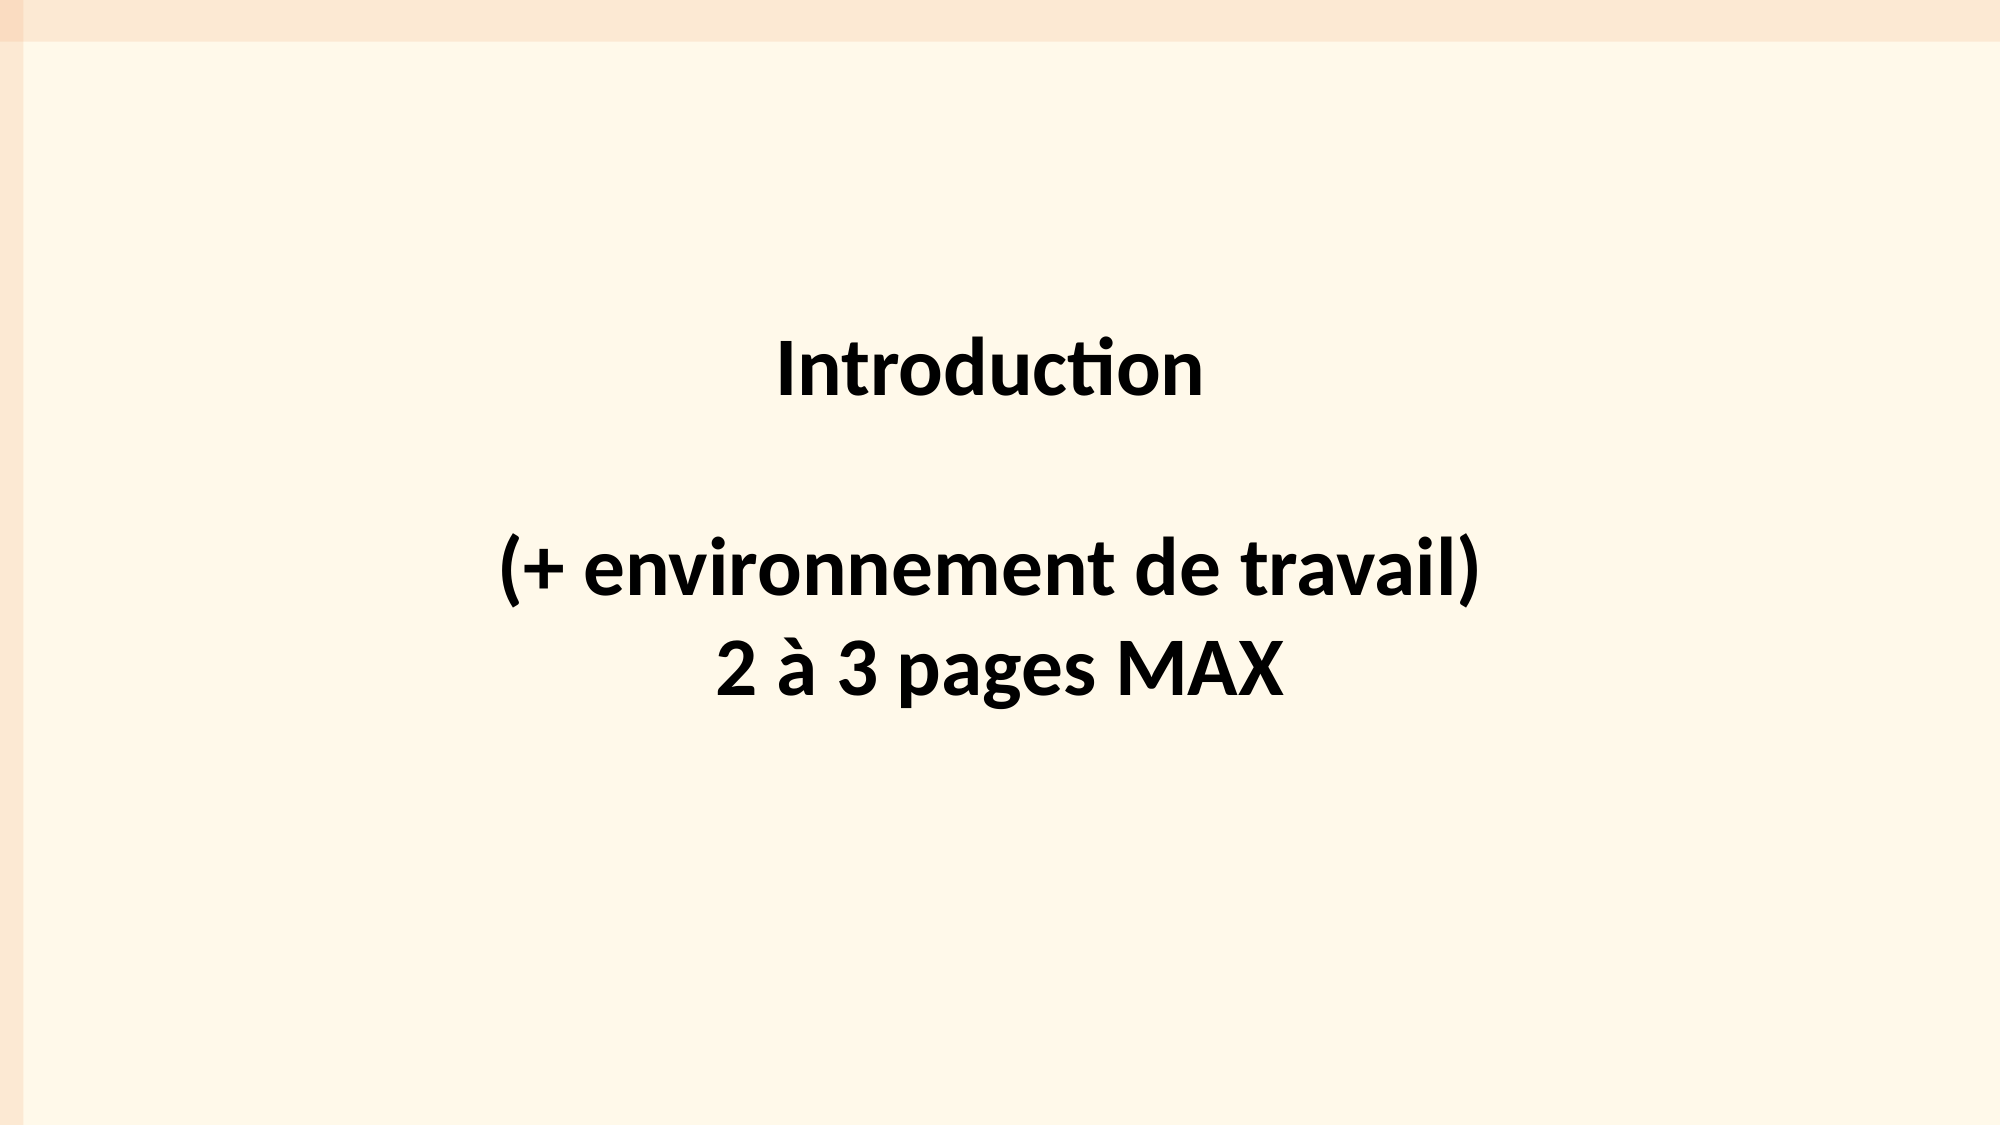

Introduction

(+ environnement de travail)
2 à 3 pages MAX